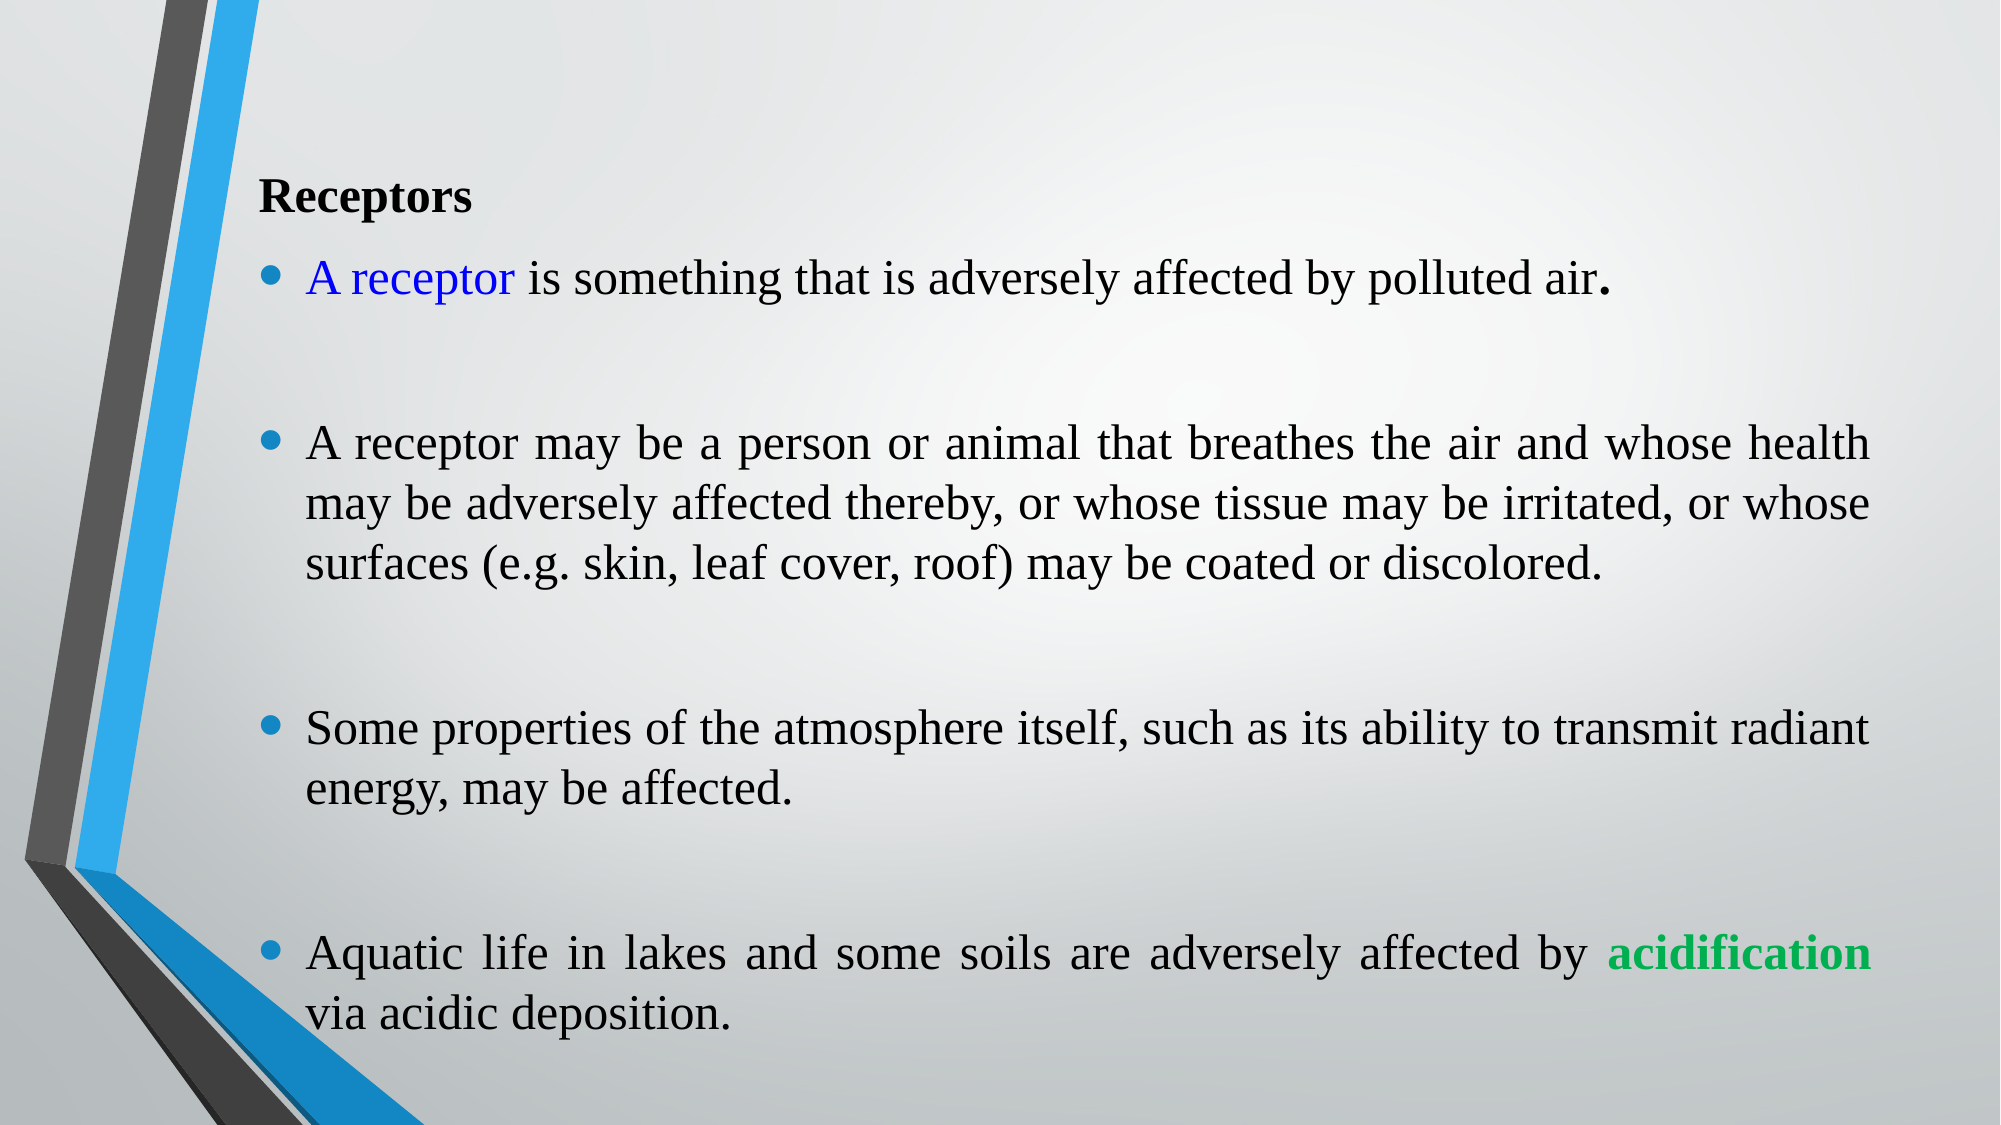

Receptors
A receptor is something that is adversely affected by polluted air.

A receptor may be a person or animal that breathes the air and whose health may be adversely affected thereby, or whose tissue may be irritated, or whose surfaces (e.g. skin, leaf cover, roof) may be coated or discolored.

Some properties of the atmosphere itself, such as its ability to transmit radiant energy, may be affected.

Aquatic life in lakes and some soils are adversely affected by acidification via acidic deposition.